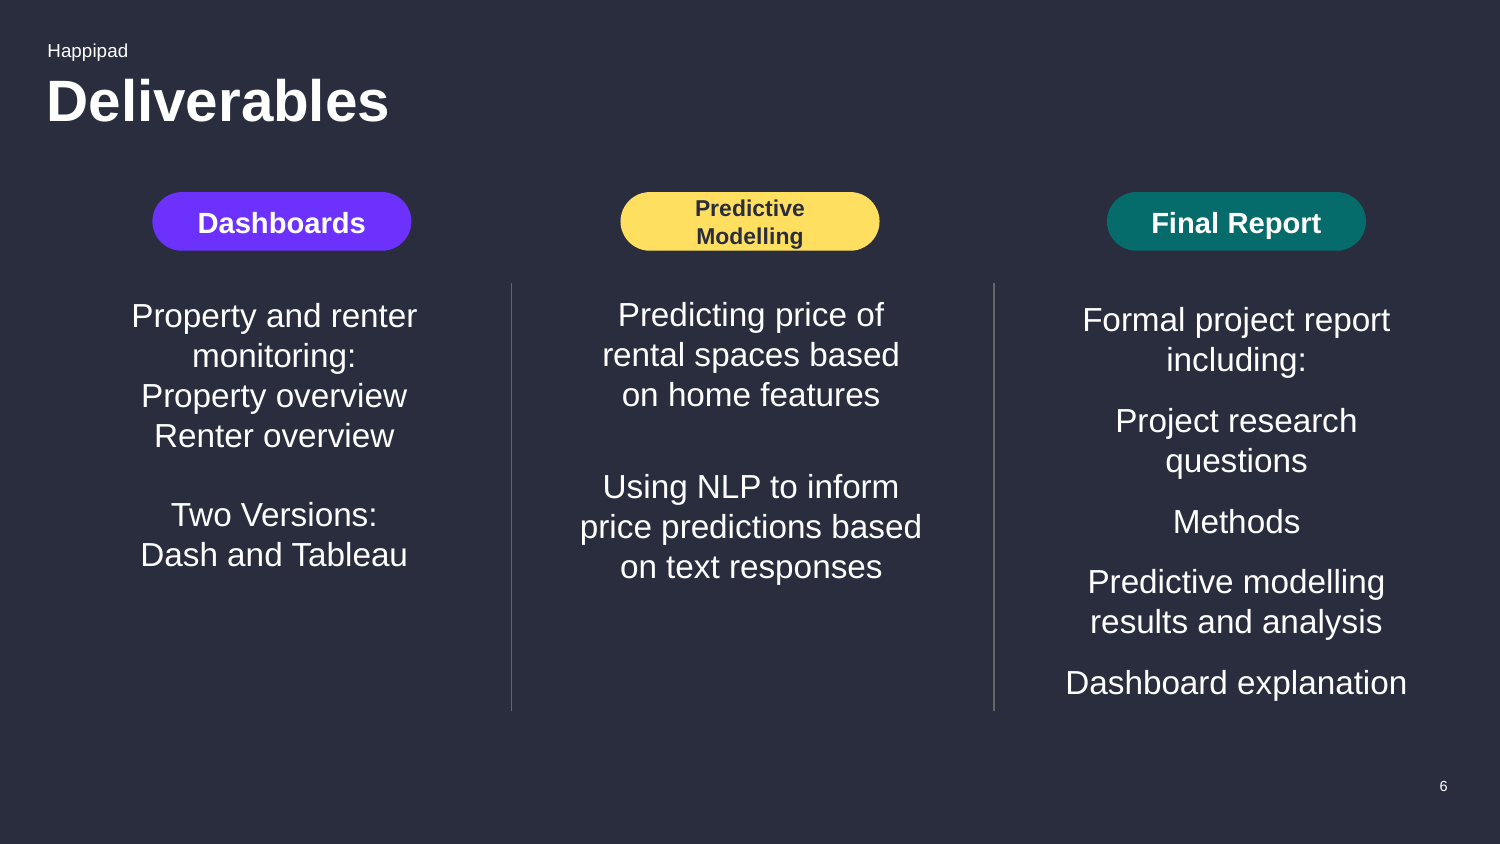

Happipad
# Deliverables
Dashboards
Predictive Modelling
Final Report
Property and renter monitoring:
Property overview
Renter overview

Two Versions:
Dash and Tableau

Predicting price of rental spaces based on home features
Formal project report including:
Project research questions
Methods
Predictive modelling results and analysis
Dashboard explanation

Using NLP to inform price predictions based on text responses